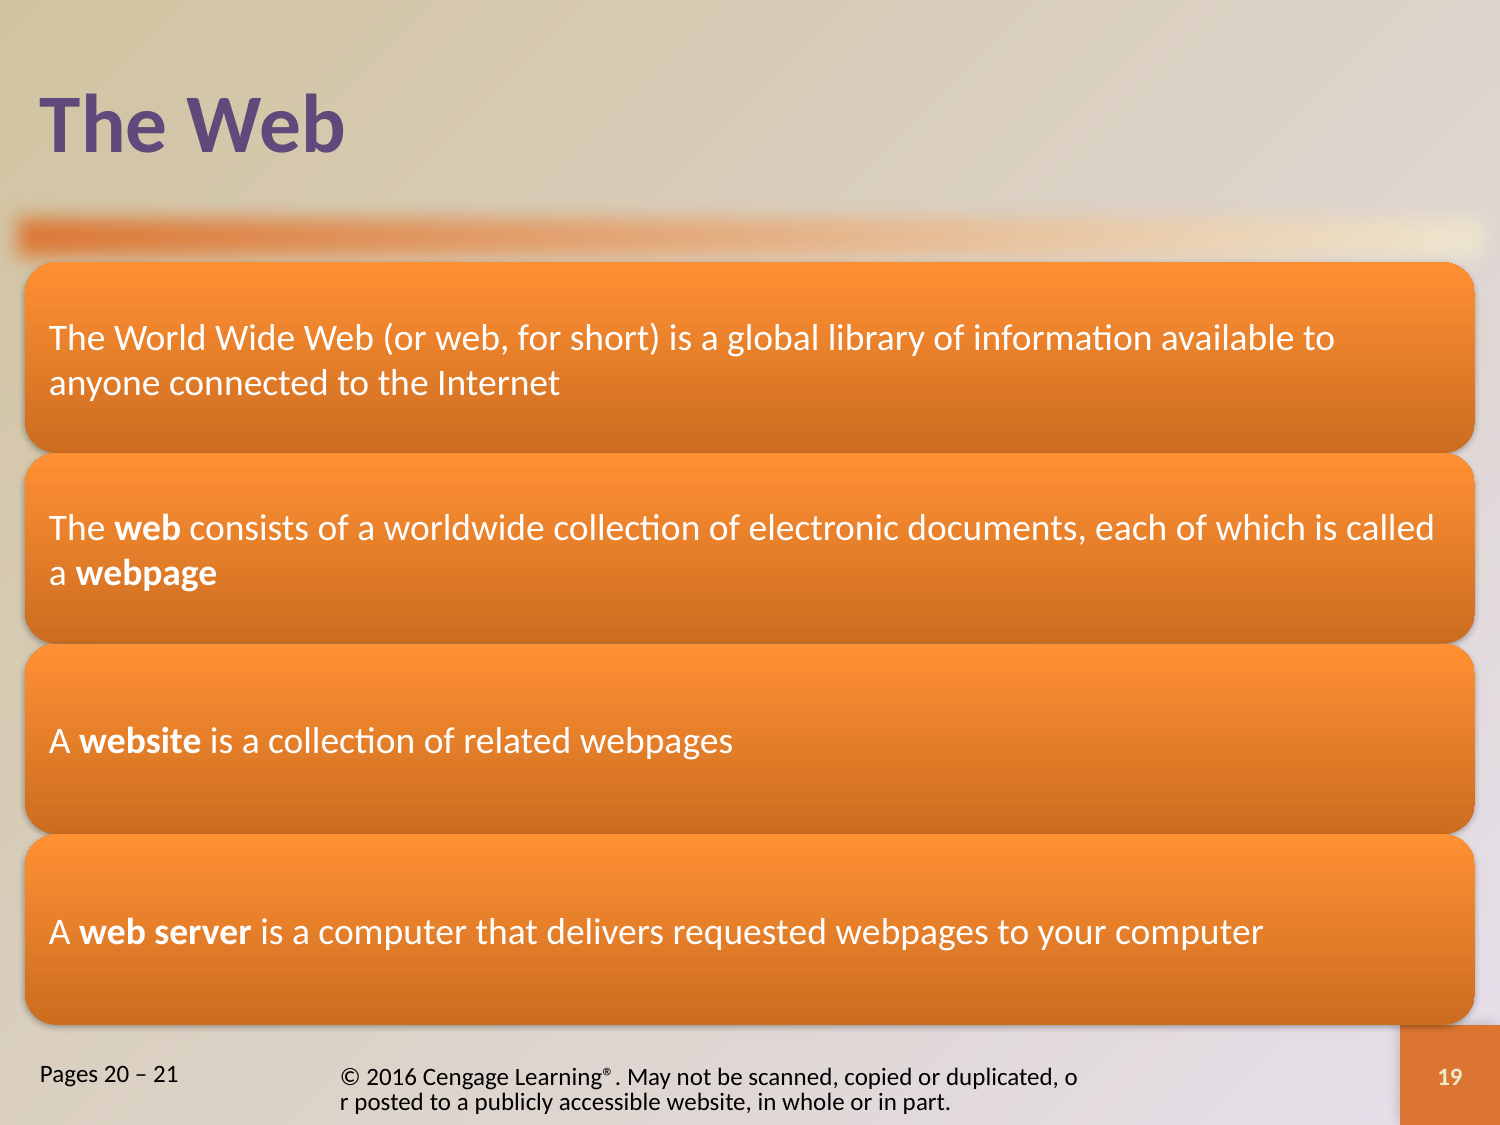

# The Web
The World Wide Web (or web, for short) is a global library of information available to anyone connected to the Internet
The web consists of a worldwide collection of electronic documents, each of which is called a webpage
A website is a collection of related webpages
A web server is a computer that delivers requested webpages to your computer
© 2016 Cengage Learning®. May not be scanned, copied or duplicated, or posted to a publicly accessible website, in whole or in part.
Pages 20 – 21